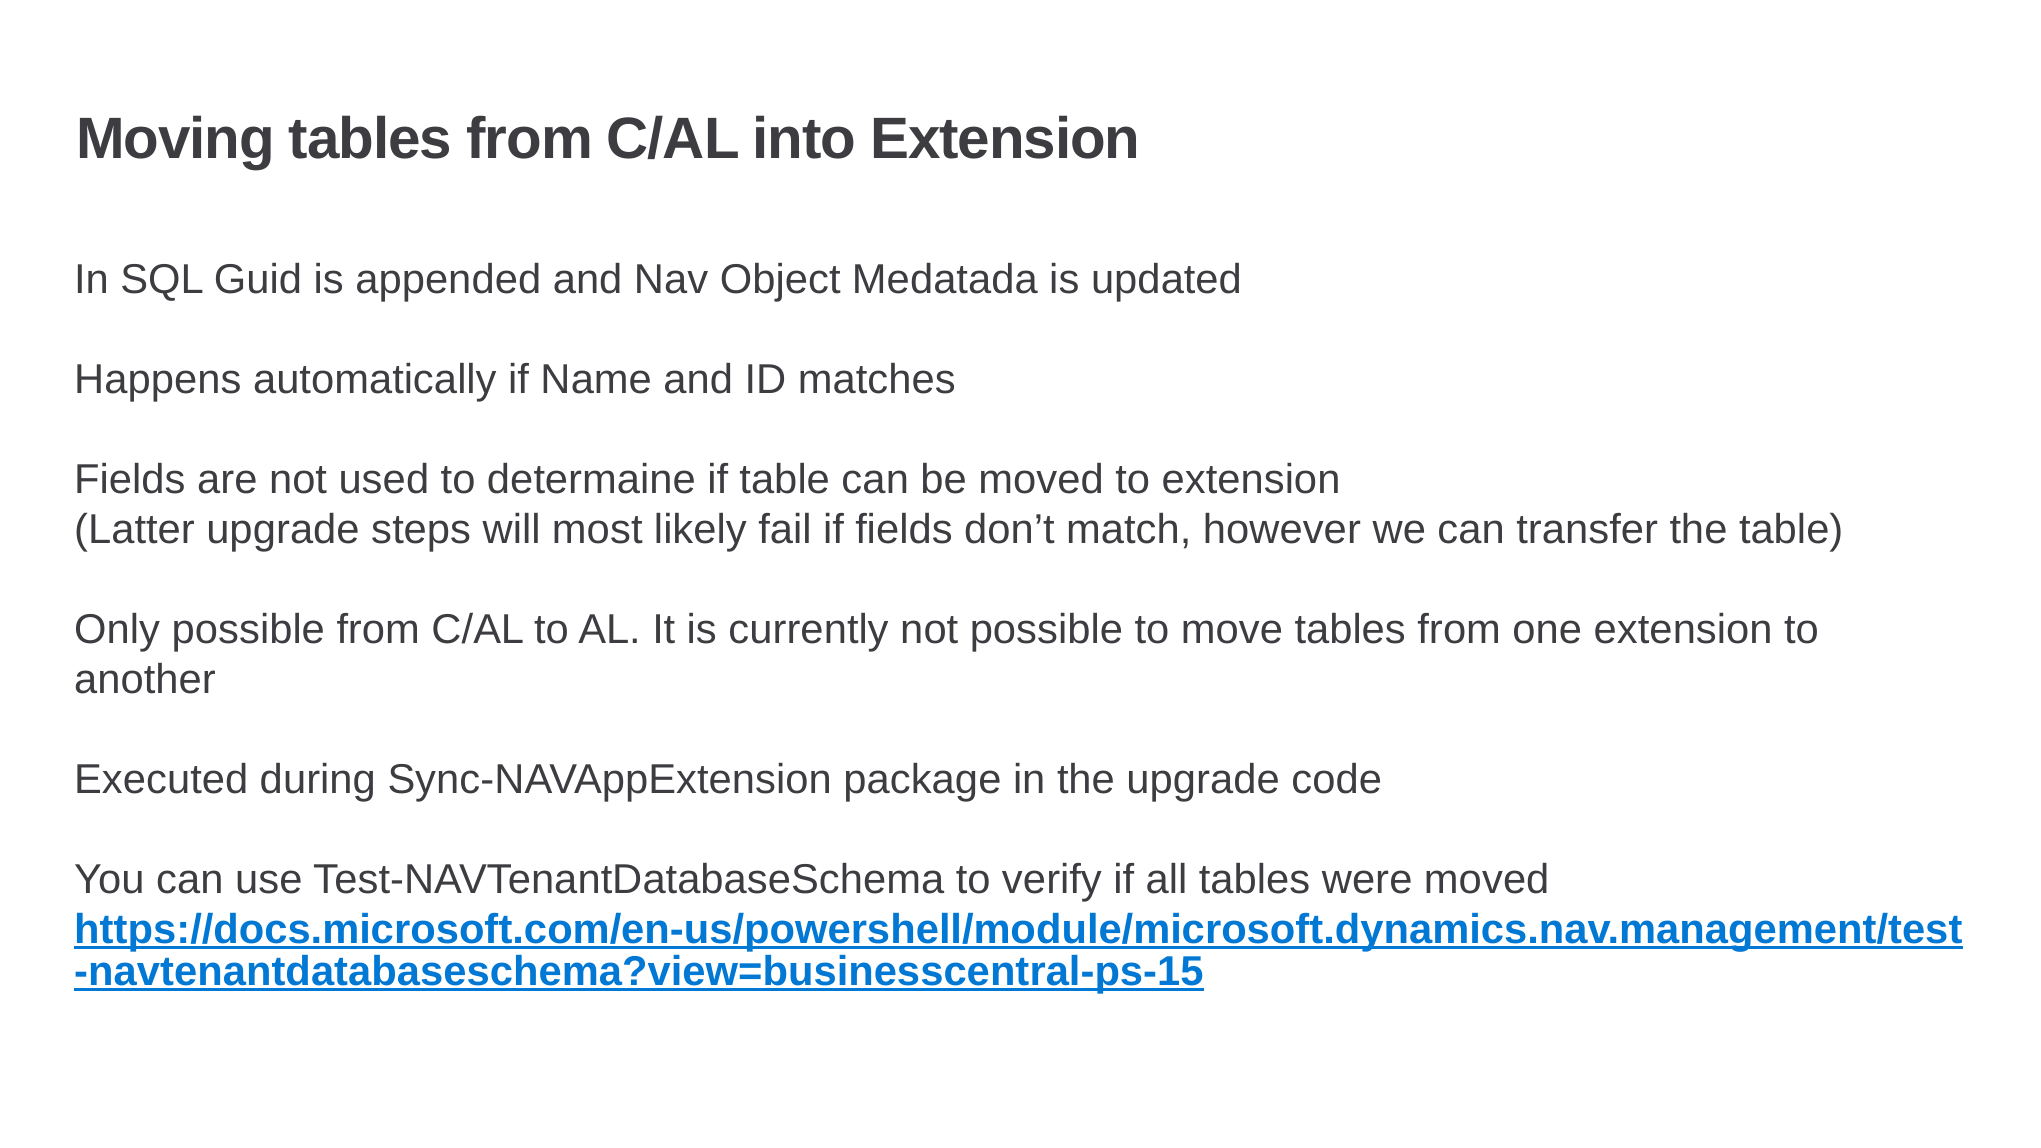

# Moving tables from C/AL into Extension
In SQL Guid is appended and Nav Object Medatada is updated

Happens automatically if Name and ID matches

Fields are not used to determaine if table can be moved to extension
(Latter upgrade steps will most likely fail if fields don’t match, however we can transfer the table)

Only possible from C/AL to AL. It is currently not possible to move tables from one extension to another

Executed during Sync-NAVAppExtension package in the upgrade code

You can use Test-NAVTenantDatabaseSchema to verify if all tables were moved
https://docs.microsoft.com/en-us/powershell/module/microsoft.dynamics.nav.management/test-navtenantdatabaseschema?view=businesscentral-ps-15